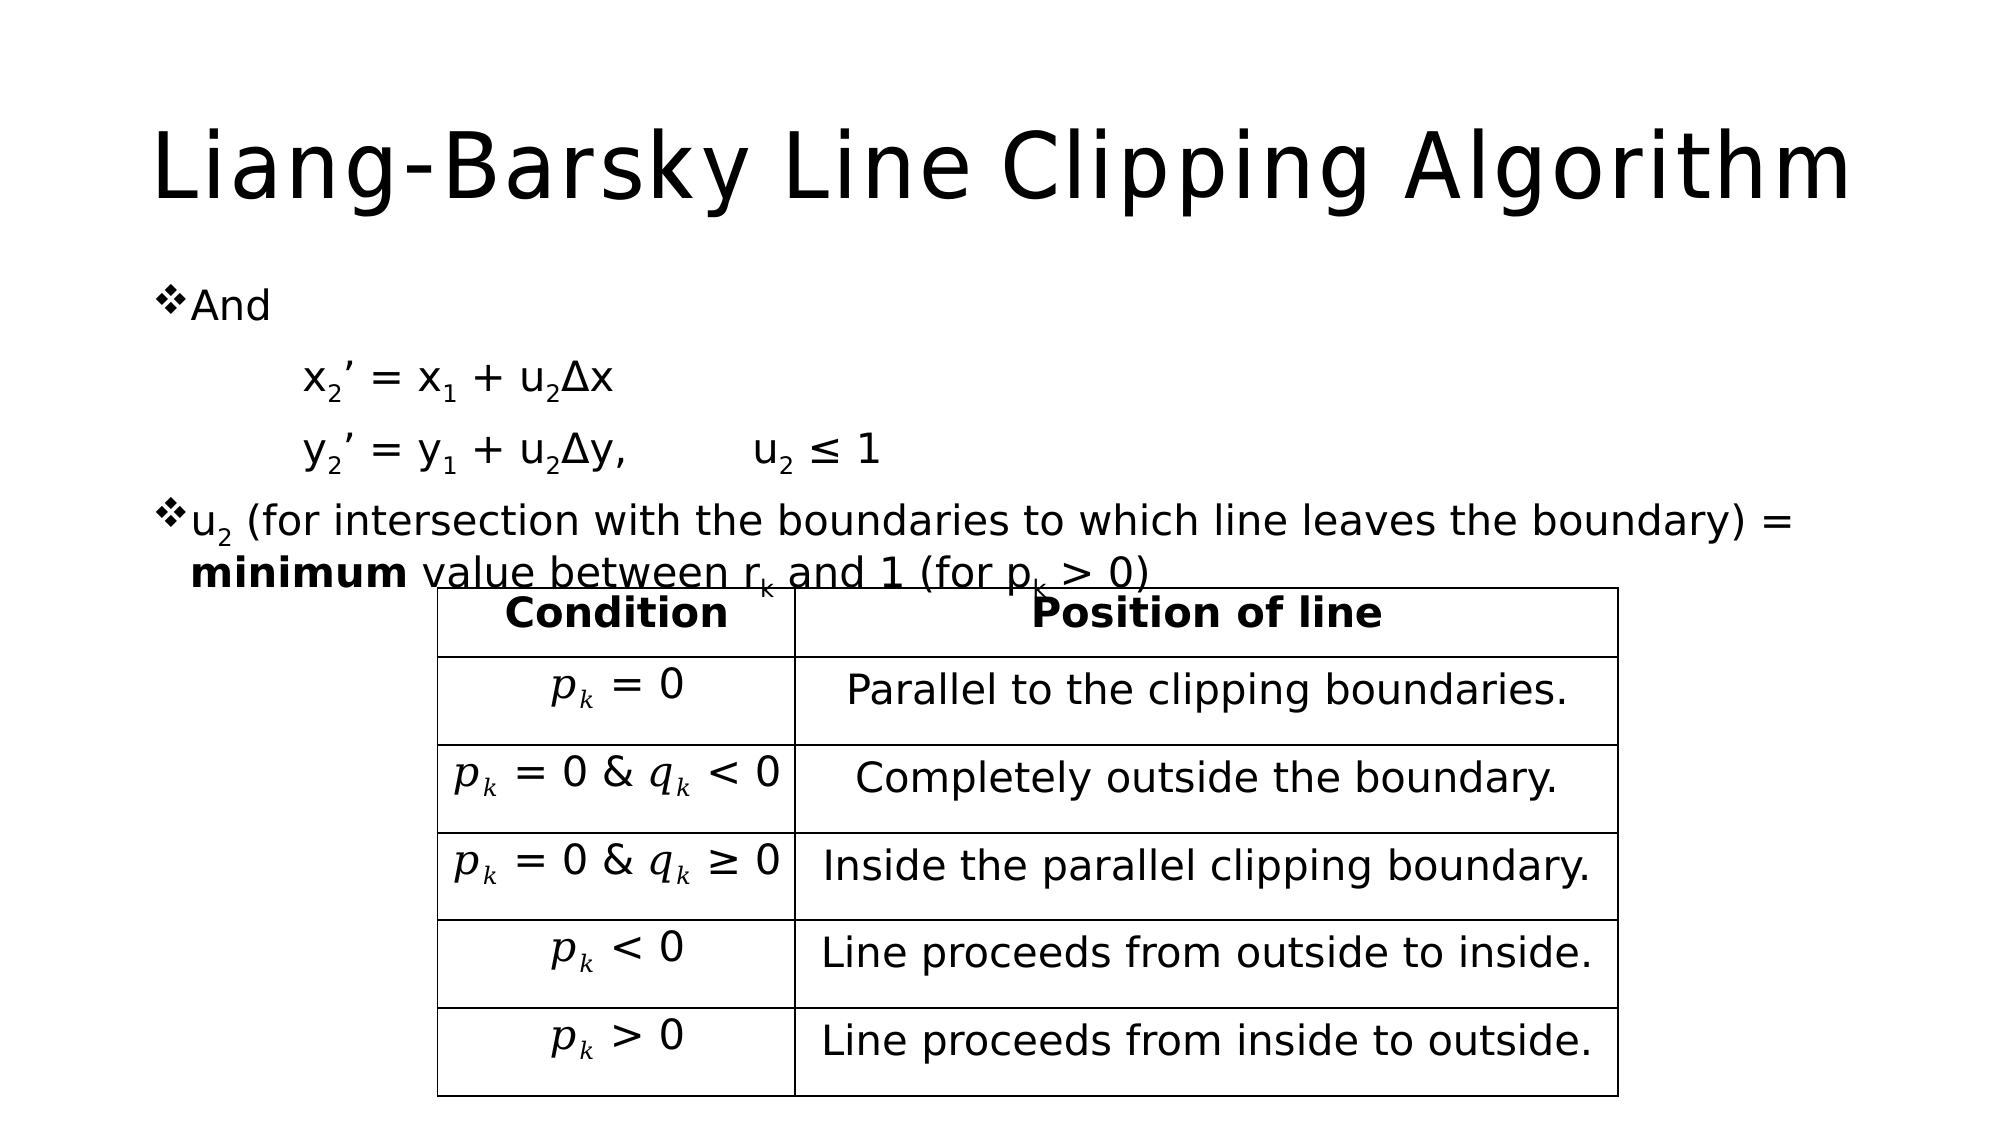

# Liang-Barsky Line Clipping Algorithm
And
	x2’ = x1 + u2Δx
	y2’ = y1 + u2Δy,	u2 ≤ 1
u2 (for intersection with the boundaries to which line leaves the boundary) = minimum value between rk and 1 (for pk > 0)

| Condition | Position of line |
| --- | --- |
| 𝑝𝑘 = 0 | Parallel to the clipping boundaries. |
| 𝑝𝑘 = 0 & 𝑞𝑘 < 0 | Completely outside the boundary. |
| 𝑝𝑘 = 0 & 𝑞𝑘 ≥ 0 | Inside the parallel clipping boundary. |
| 𝑝𝑘 < 0 | Line proceeds from outside to inside. |
| 𝑝𝑘 > 0 | Line proceeds from inside to outside. |